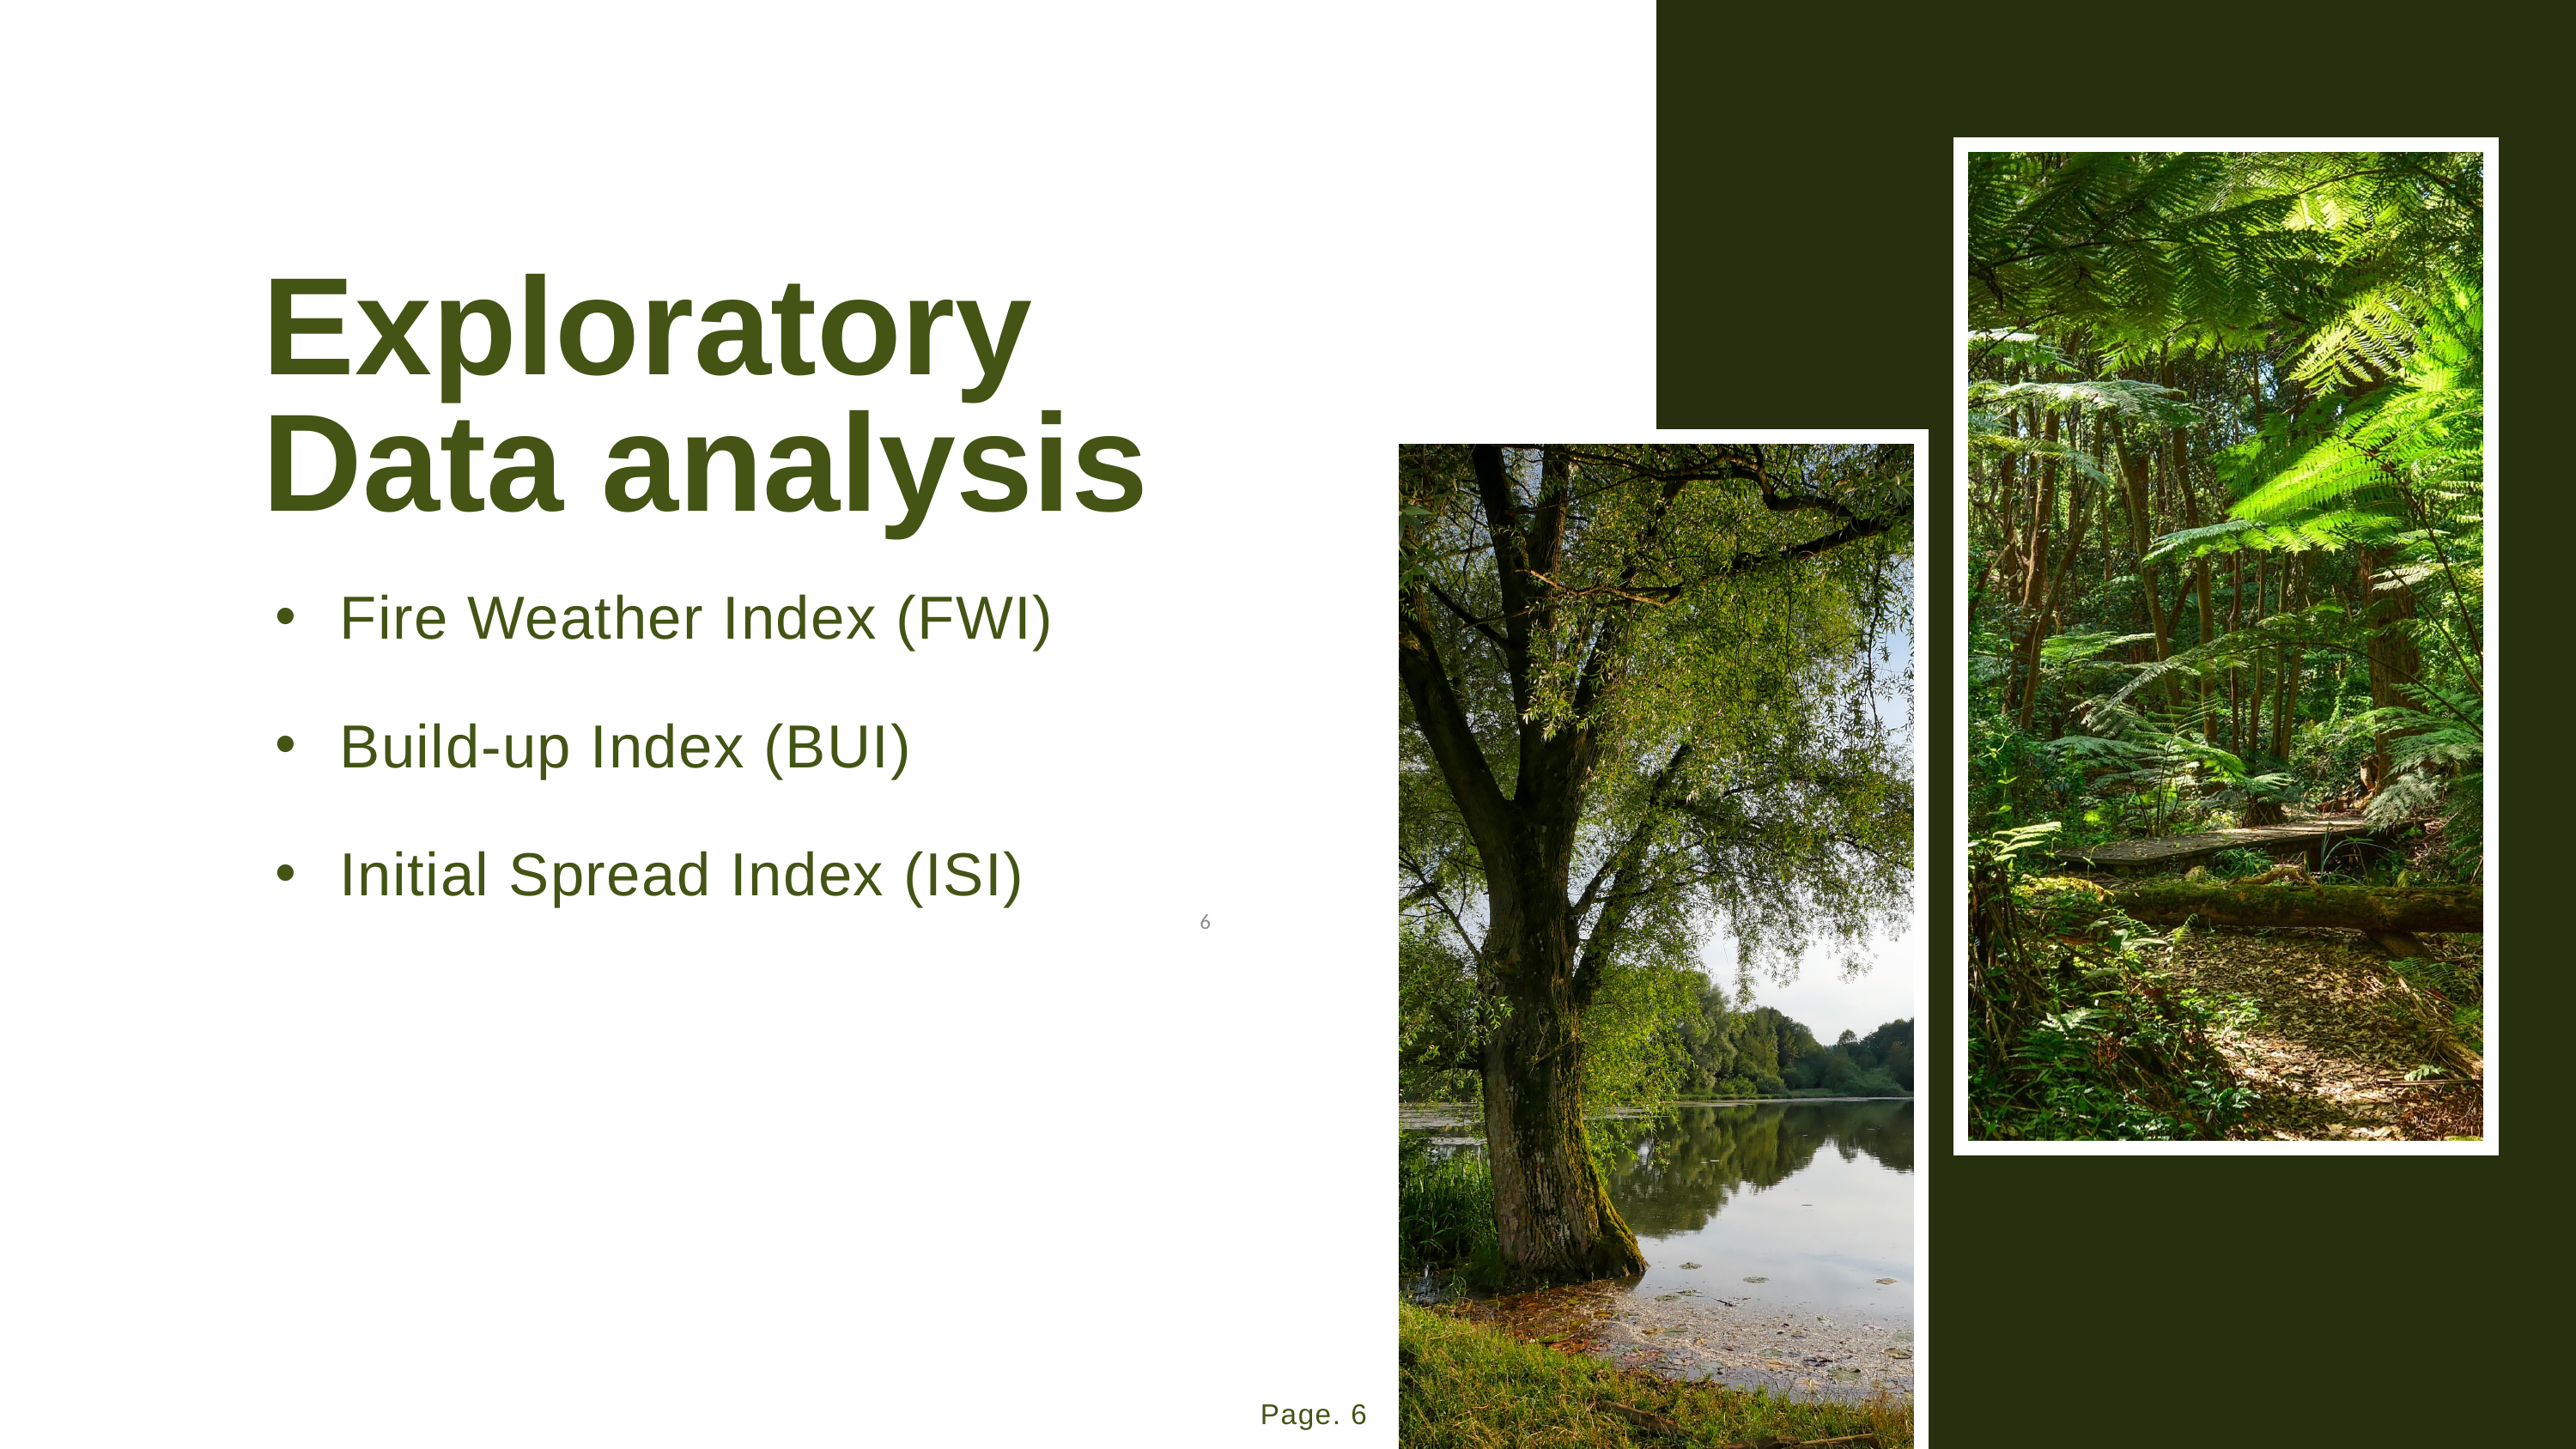

Exploratory
Data analysis

Fire Weather Index (FWI)

Build-up Index (BUI)

Initial Spread Index (ISI)
6
Page. 6